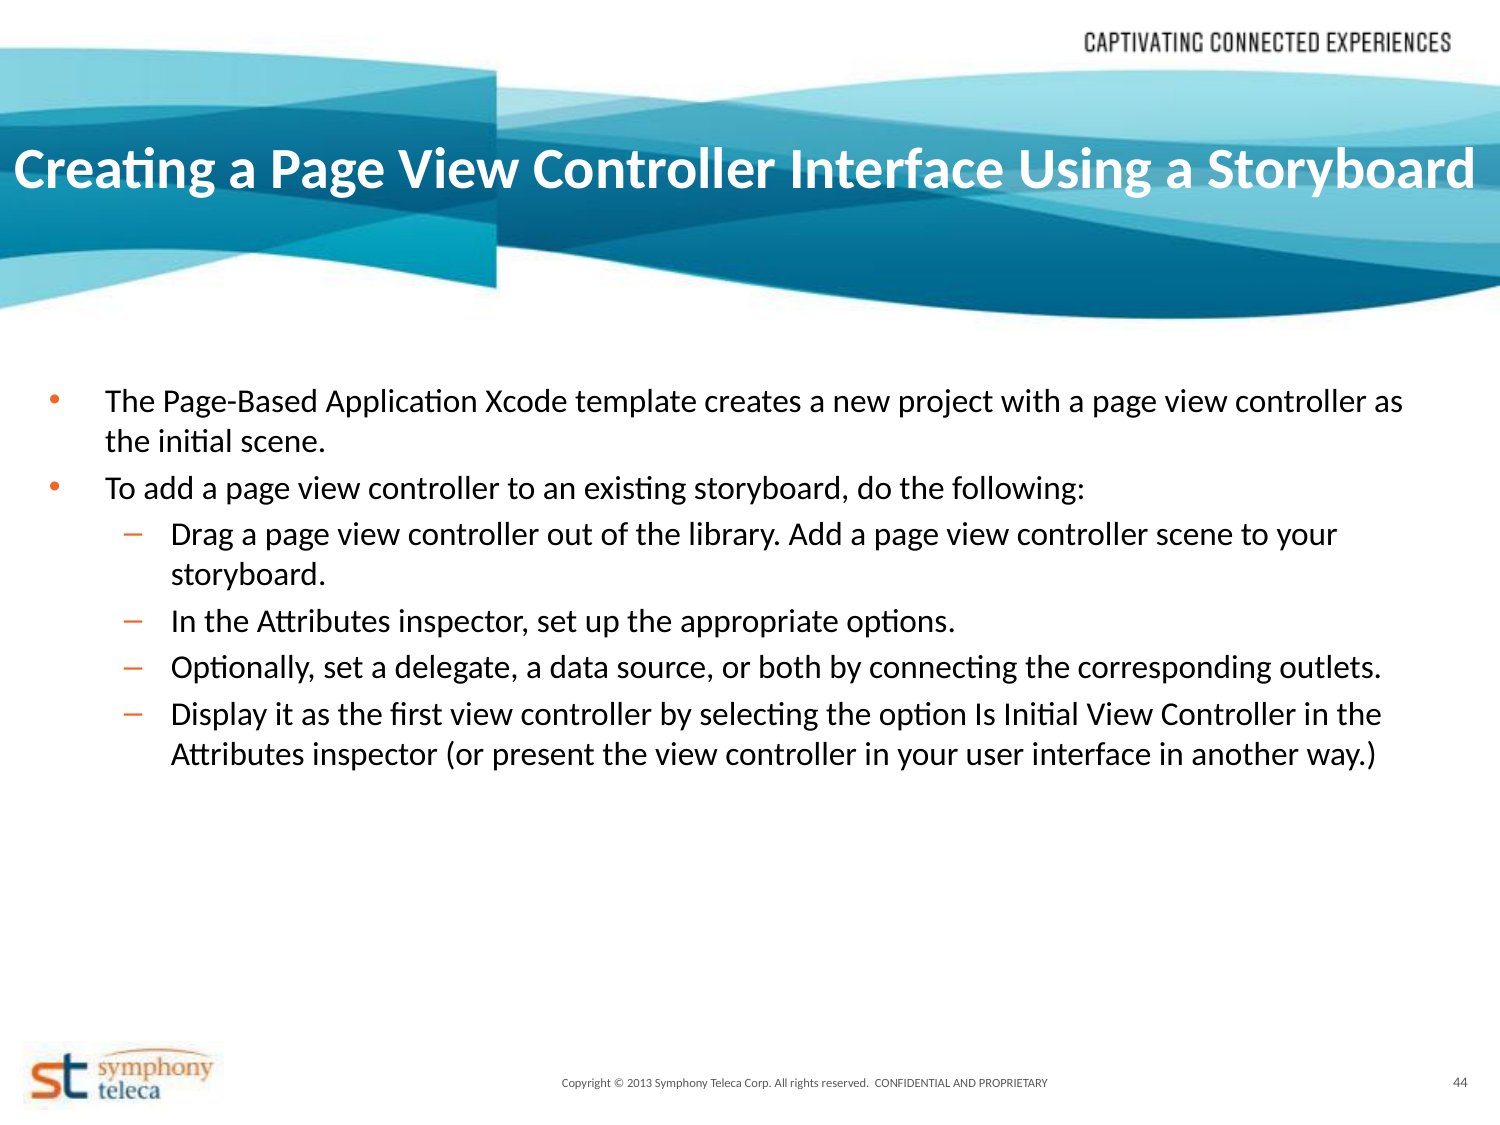

Creating a Page View Controller Interface Using a Storyboard

The Page-Based Application Xcode template creates a new project with a page view controller as the initial scene.
To add a page view controller to an existing storyboard, do the following:
Drag a page view controller out of the library. Add a page view controller scene to your storyboard.
In the Attributes inspector, set up the appropriate options.
Optionally, set a delegate, a data source, or both by connecting the corresponding outlets.
Display it as the first view controller by selecting the option Is Initial View Controller in the Attributes inspector (or present the view controller in your user interface in another way.)